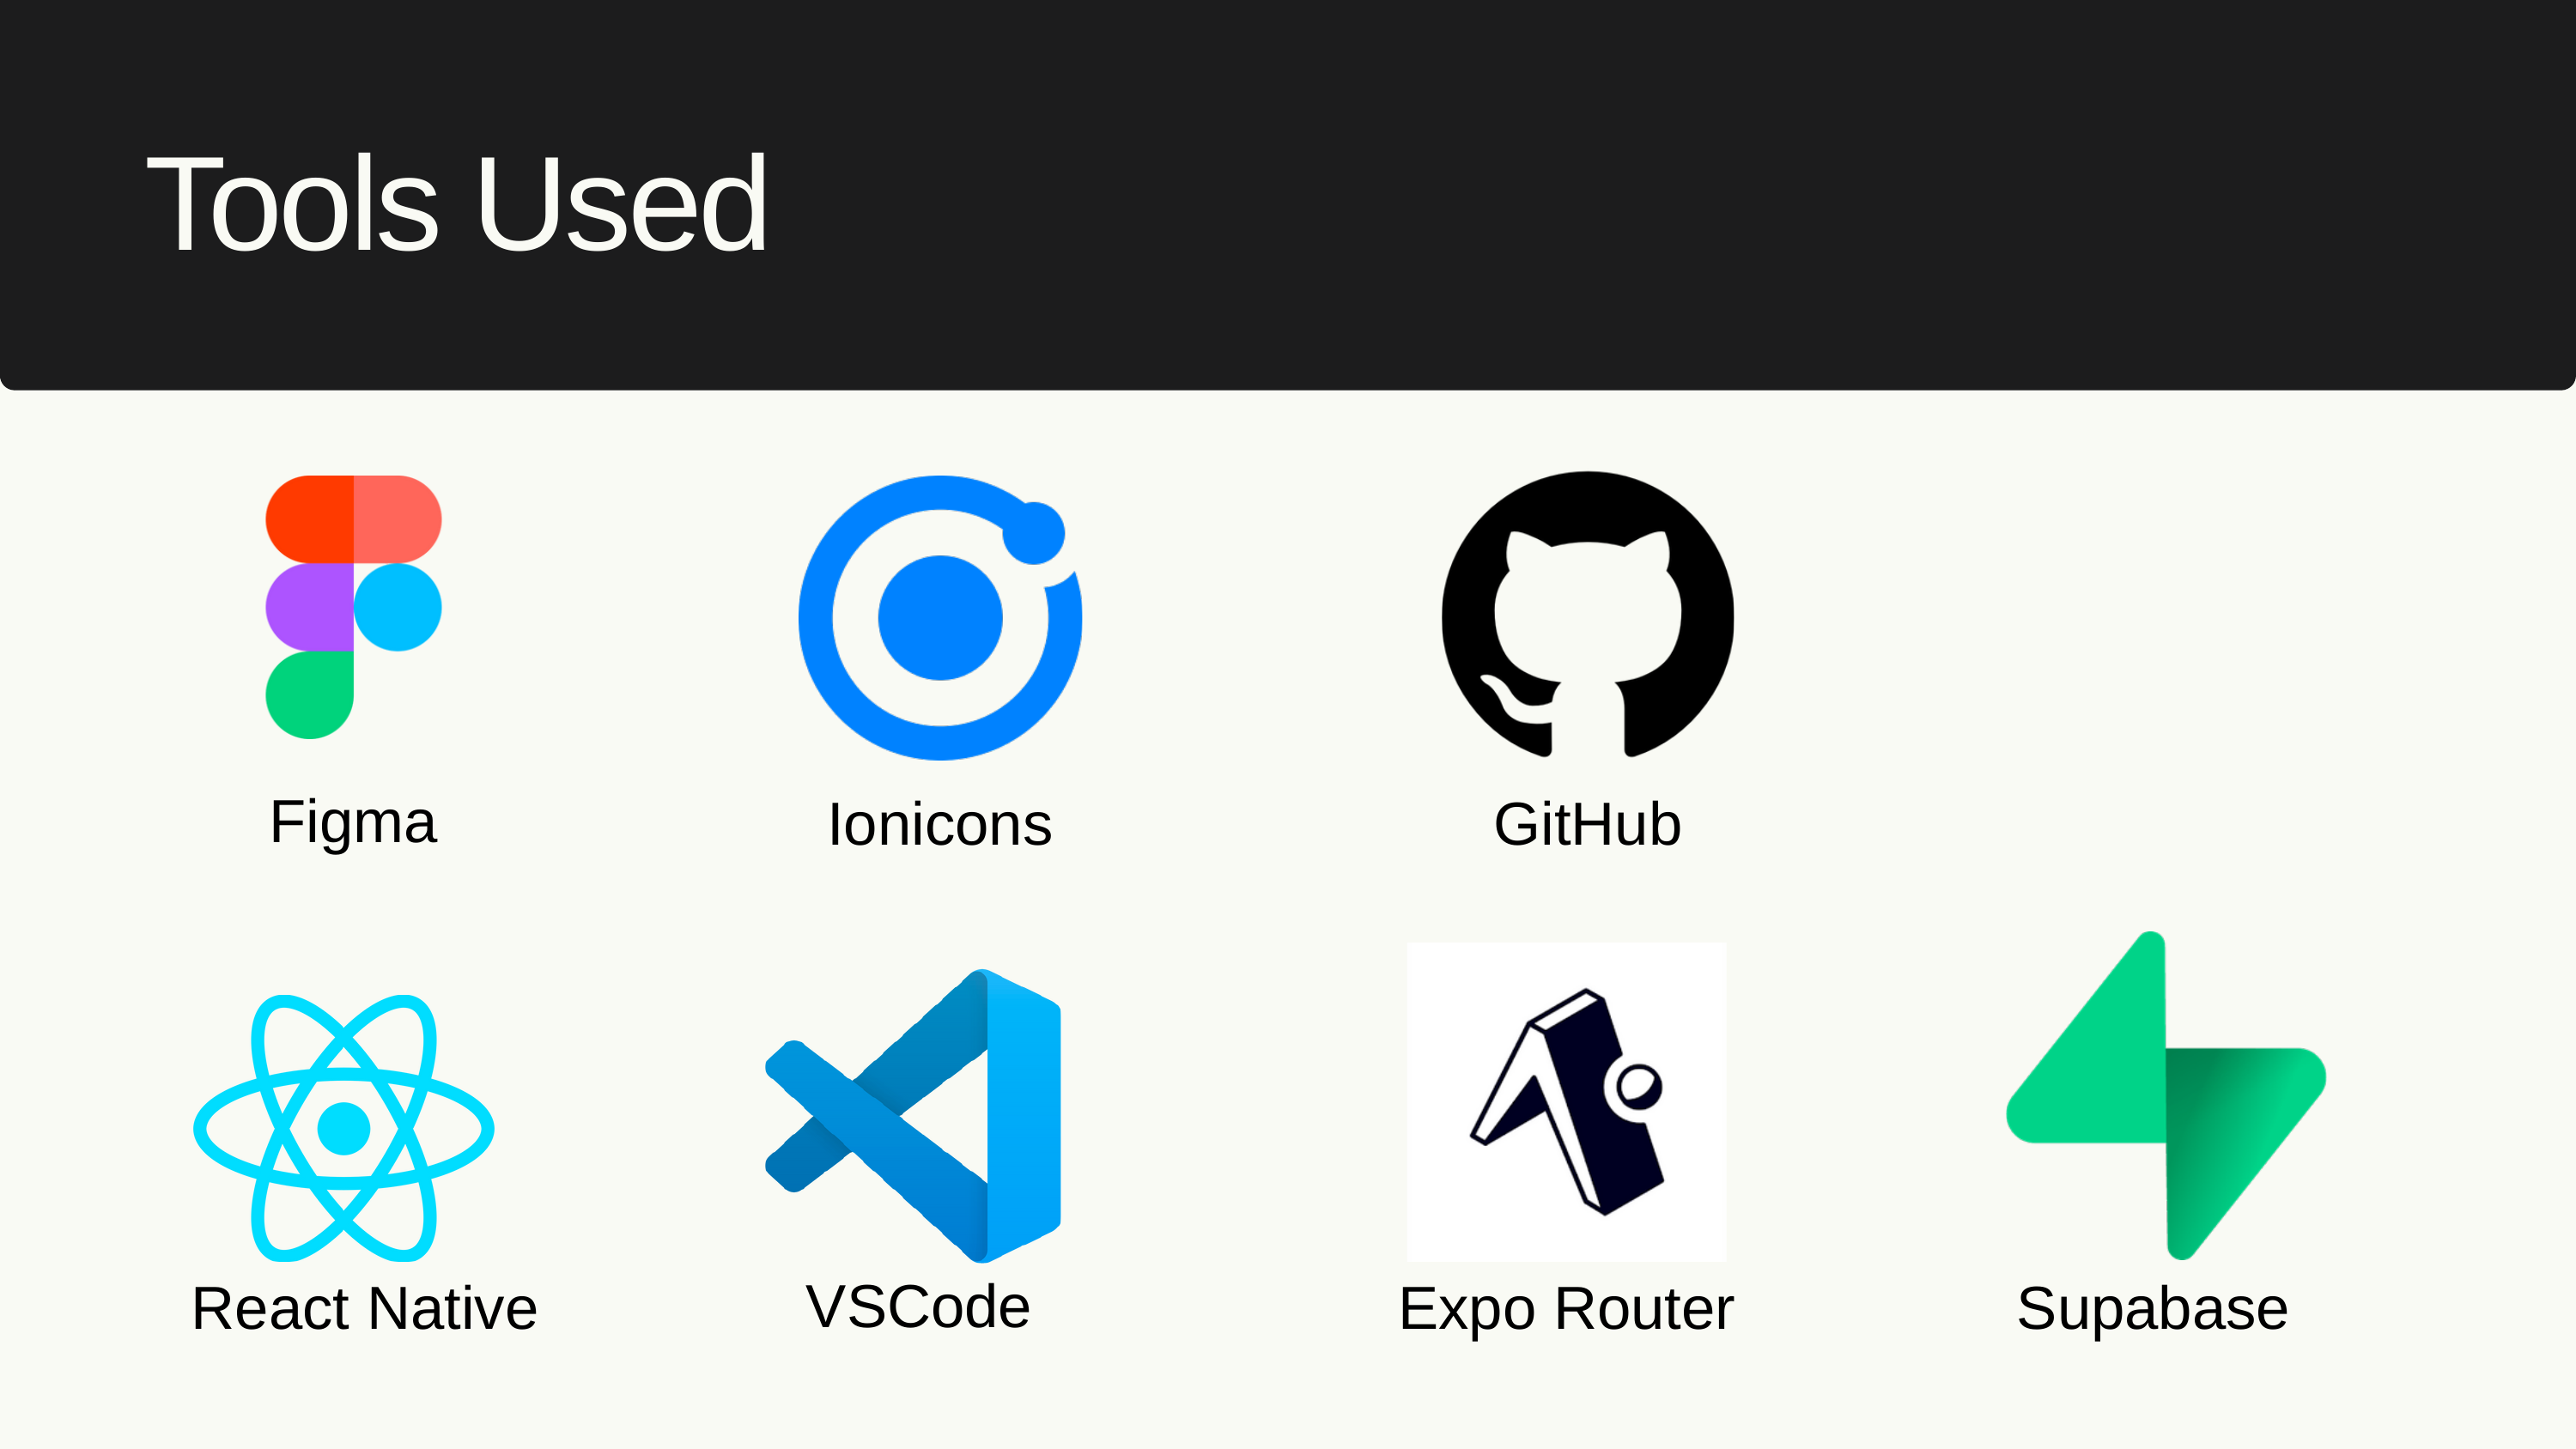

Tools Used

Figma
Ionicons
GitHub

VSCode
React Native
Expo Router
Supabase